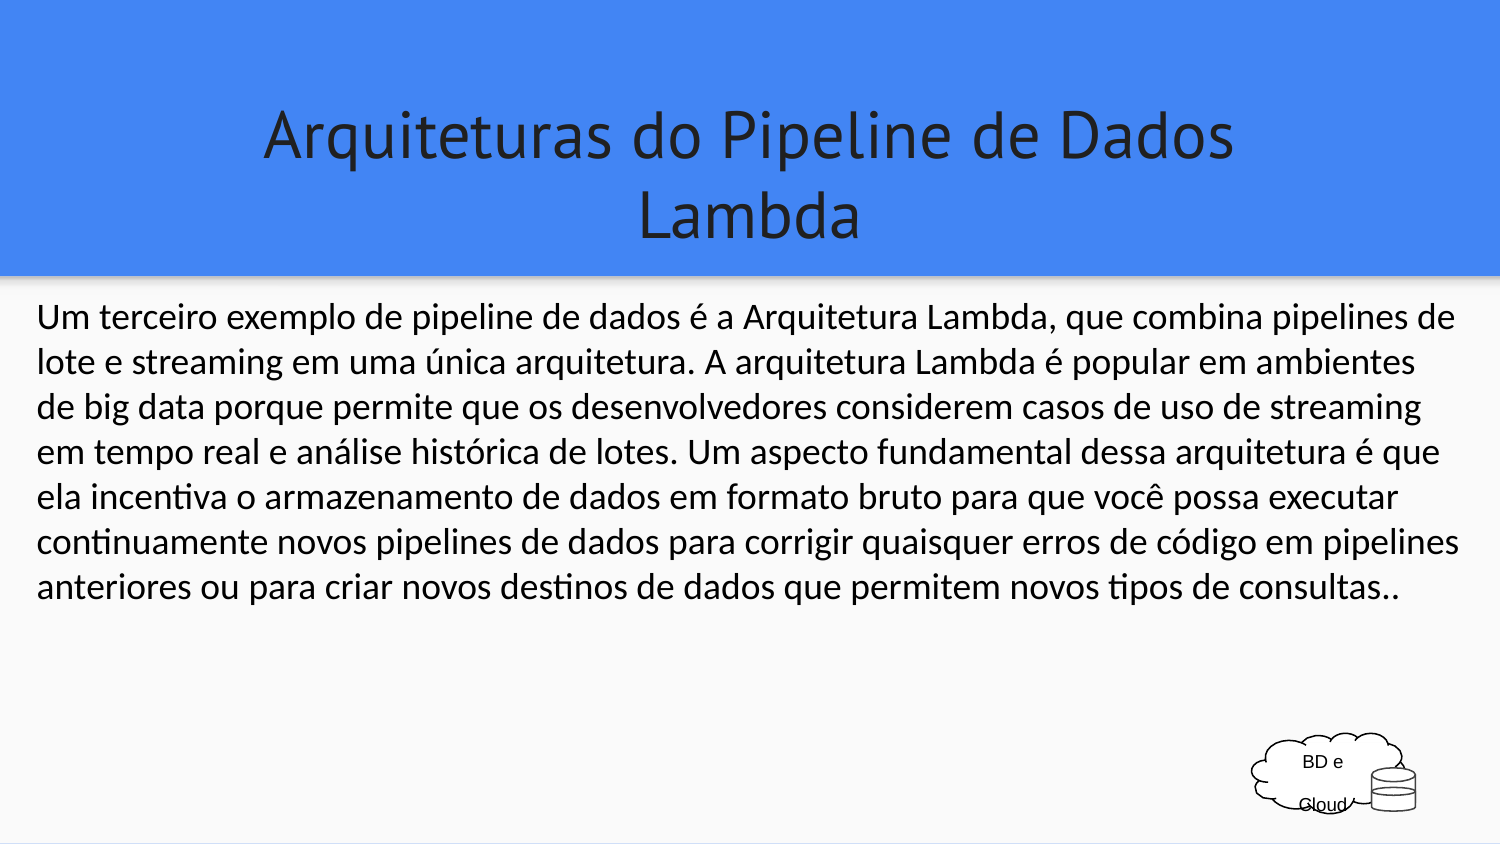

Arquiteturas do Pipeline de Dados
Lambda
Um terceiro exemplo de pipeline de dados é a Arquitetura Lambda, que combina pipelines de lote e streaming em uma única arquitetura. A arquitetura Lambda é popular em ambientes de big data porque permite que os desenvolvedores considerem casos de uso de streaming em tempo real e análise histórica de lotes. Um aspecto fundamental dessa arquitetura é que ela incentiva o armazenamento de dados em formato bruto para que você possa executar continuamente novos pipelines de dados para corrigir quaisquer erros de código em pipelines anteriores ou para criar novos destinos de dados que permitem novos tipos de consultas..
BD e  Cloud